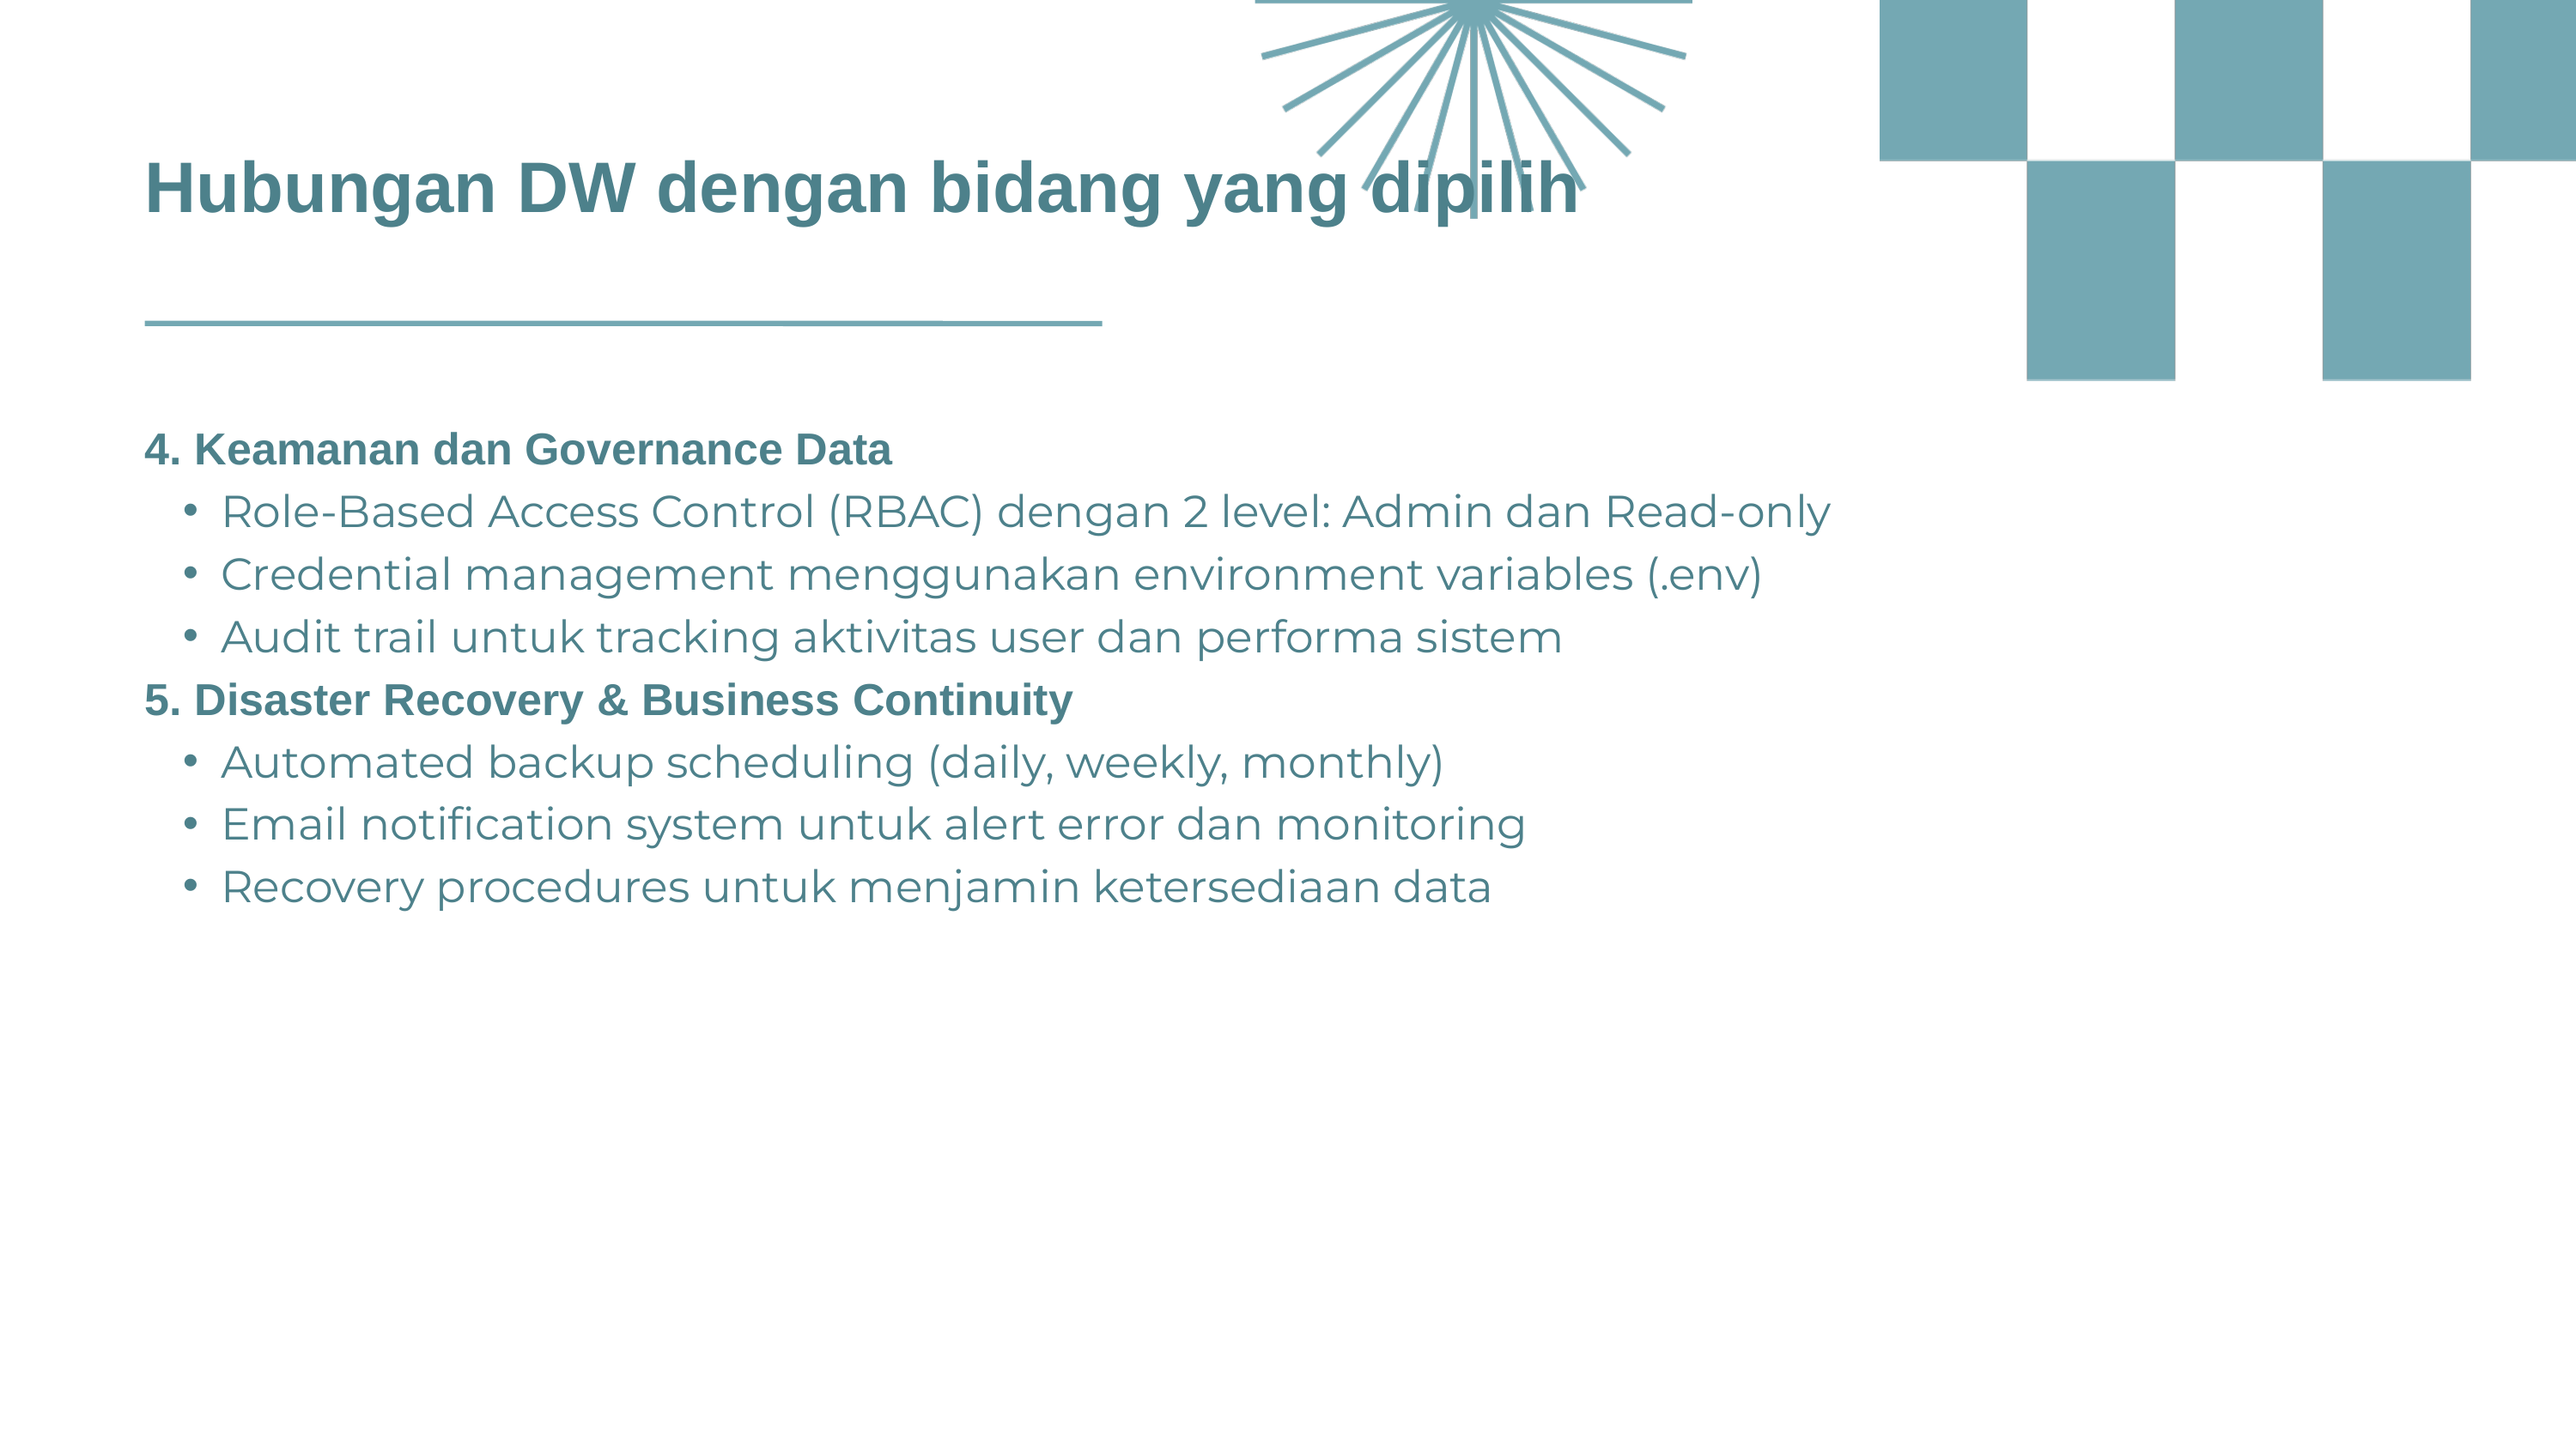

Hubungan DW dengan bidang yang dipilih

4. Keamanan dan Governance Data
Role-Based Access Control (RBAC) dengan 2 level: Admin dan Read-only
Credential management menggunakan environment variables (.env)
Audit trail untuk tracking aktivitas user dan performa sistem
5. Disaster Recovery & Business Continuity
Automated backup scheduling (daily, weekly, monthly)
Email notification system untuk alert error dan monitoring
Recovery procedures untuk menjamin ketersediaan data